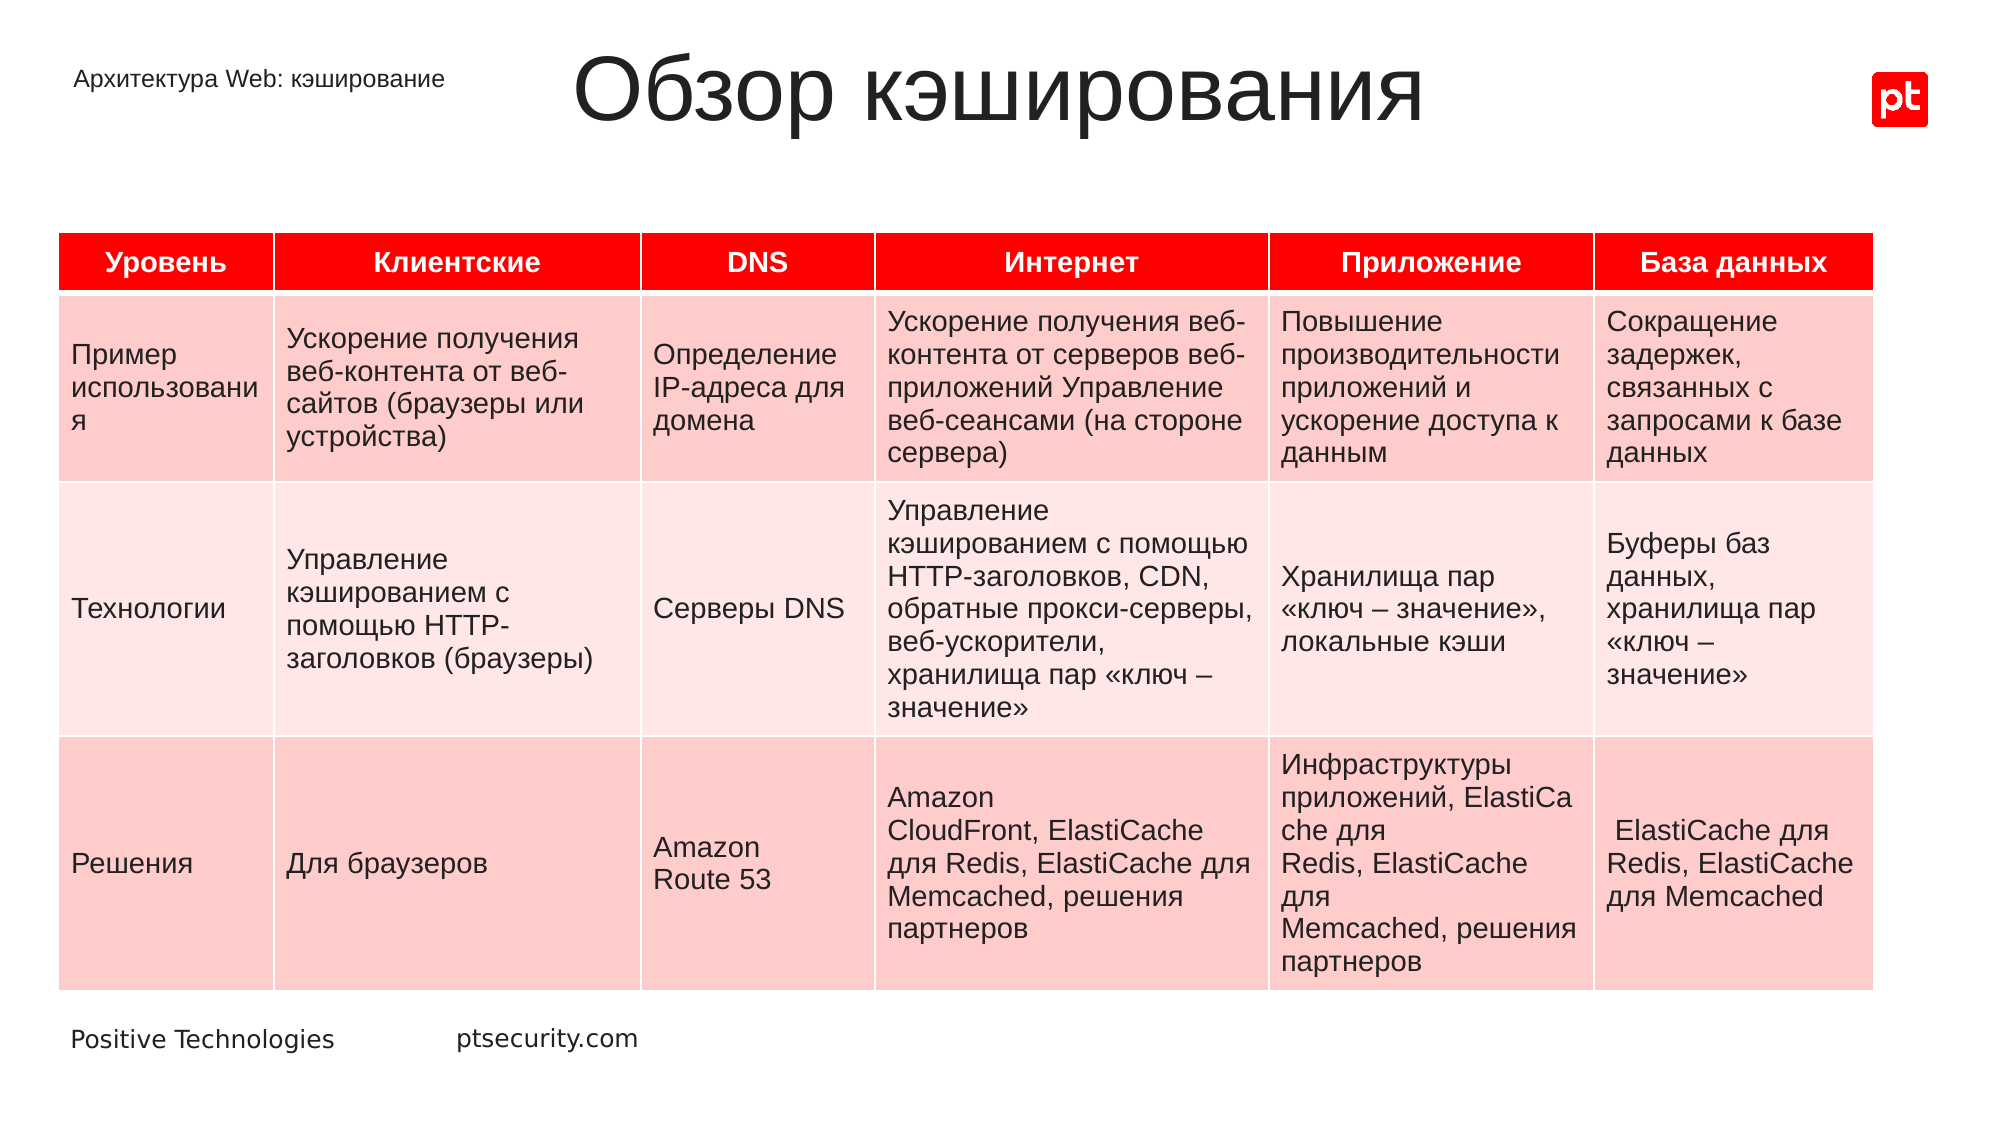

Обзор кэширования
Архитектура Web: кэширование
| Уровень | Клиентские | DNS | Интернет | Приложение | База данных |
| --- | --- | --- | --- | --- | --- |
| Пример использования | Ускорение получения веб-контента от веб-сайтов (браузеры или устройства) | Определение IP-адреса для домена | Ускорение получения веб-контента от серверов веб-приложений Управление веб-сеансами (на стороне сервера) | Повышение производительности приложений и ускорение доступа к данным | Сокращение задержек, связанных с запросами к базе данных |
| Технологии | Управление кэшированием с помощью HTTP-заголовков (браузеры) | Серверы DNS | Управление кэшированием с помощью HTTP-заголовков, CDN, обратные прокси-серверы, веб-ускорители, хранилища пар «ключ – значение» | Хранилища пар «ключ – значение», локальные кэши | Буферы баз данных, хранилища пар «ключ – значение» |
| Решения | Для браузеров | Amazon Route 53 | Amazon CloudFront, ElastiCache для Redis, ElastiCache для Memcached, решения партнеров | Инфраструктуры приложений, ElastiCache для Redis, ElastiCache для Memcached, решения партнеров | ElastiCache для Redis, ElastiCache для Memcached |